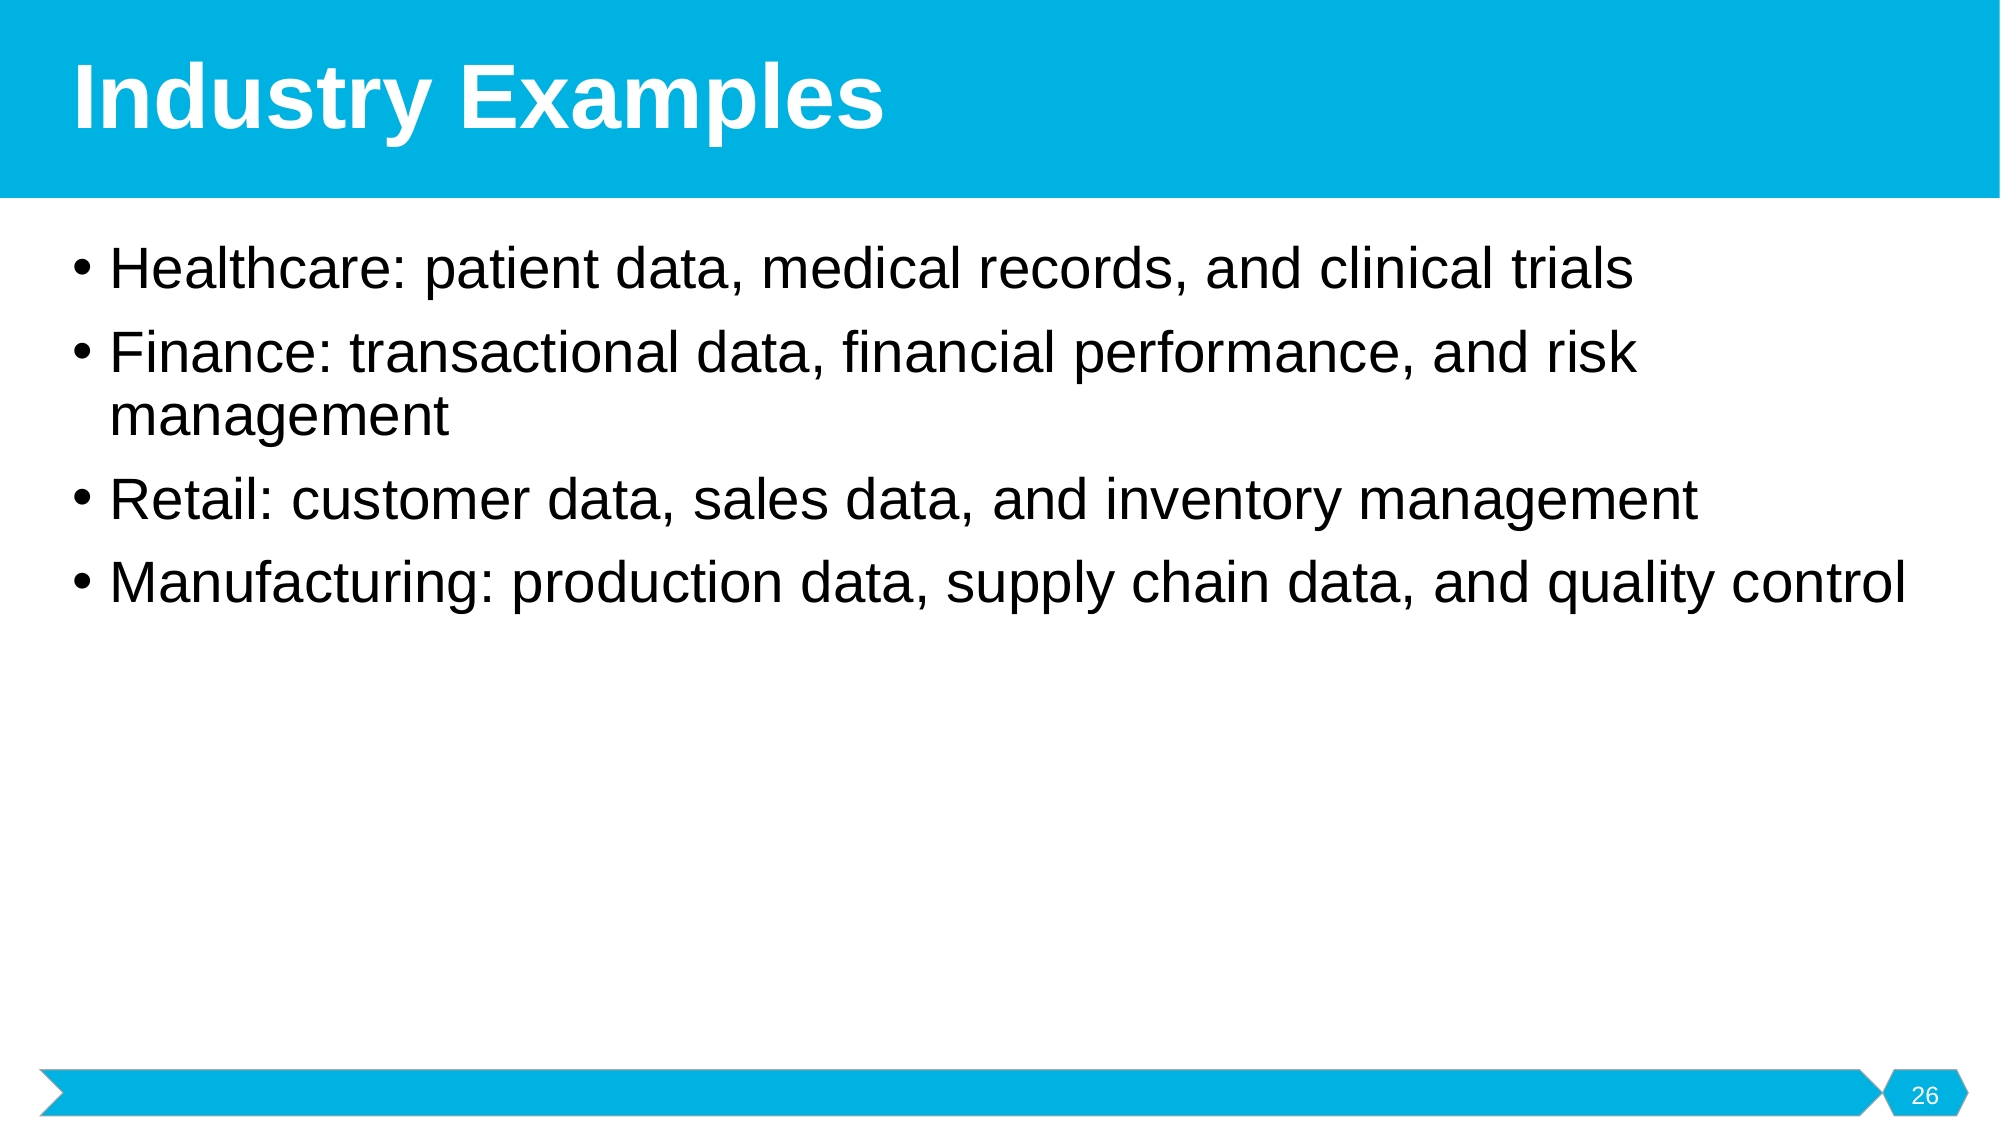

# Industry Examples
Healthcare: patient data, medical records, and clinical trials
Finance: transactional data, financial performance, and risk management
Retail: customer data, sales data, and inventory management
Manufacturing: production data, supply chain data, and quality control

26